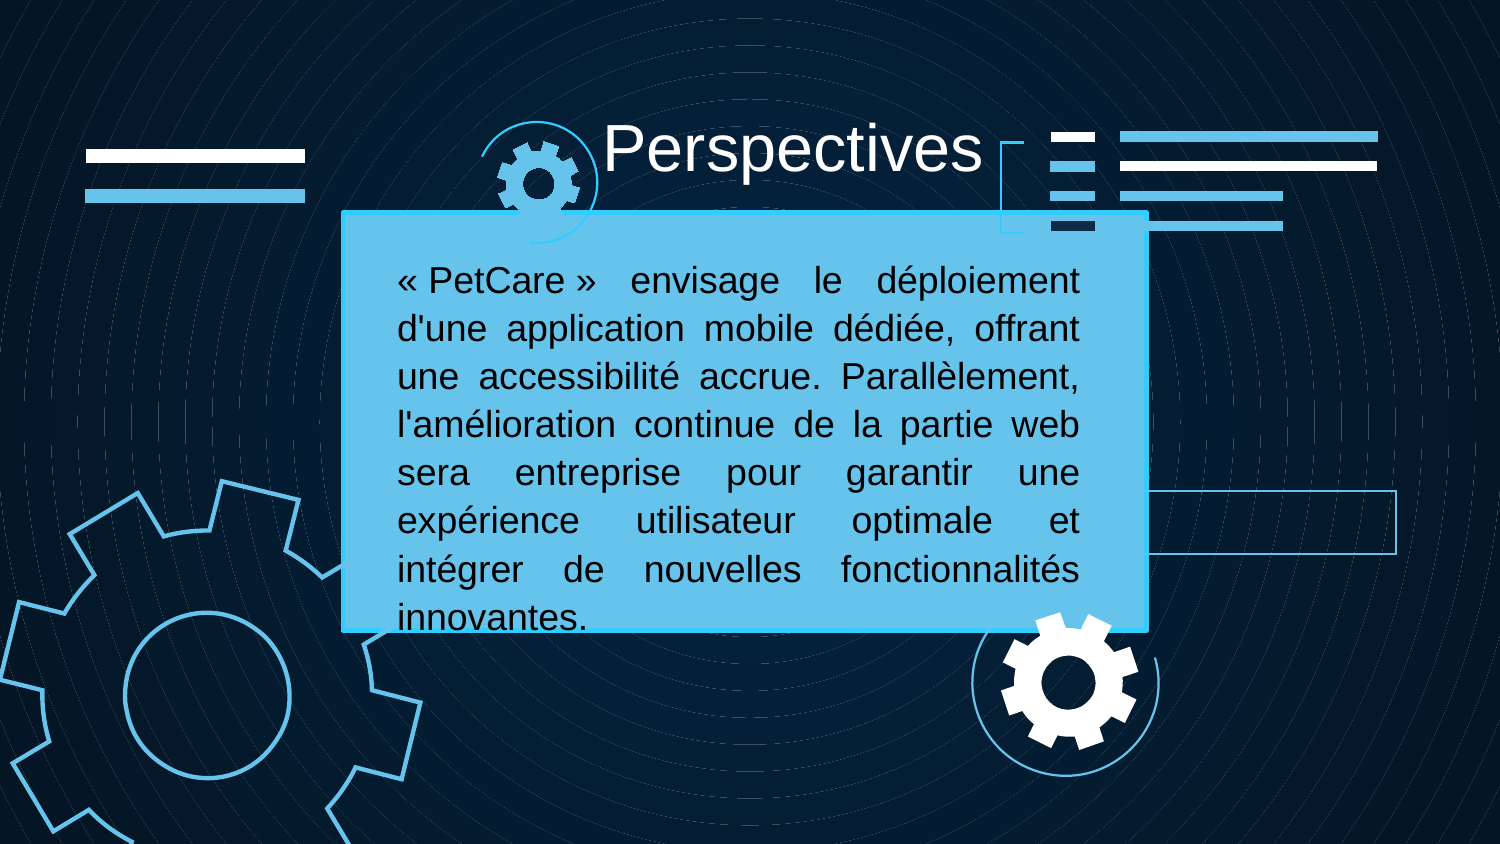

Perspectives

« PetCare » envisage le déploiement d'une application mobile dédiée, offrant une accessibilité accrue. Parallèlement, l'amélioration continue de la partie web sera entreprise pour garantir une expérience utilisateur optimale et intégrer de nouvelles fonctionnalités innovantes.